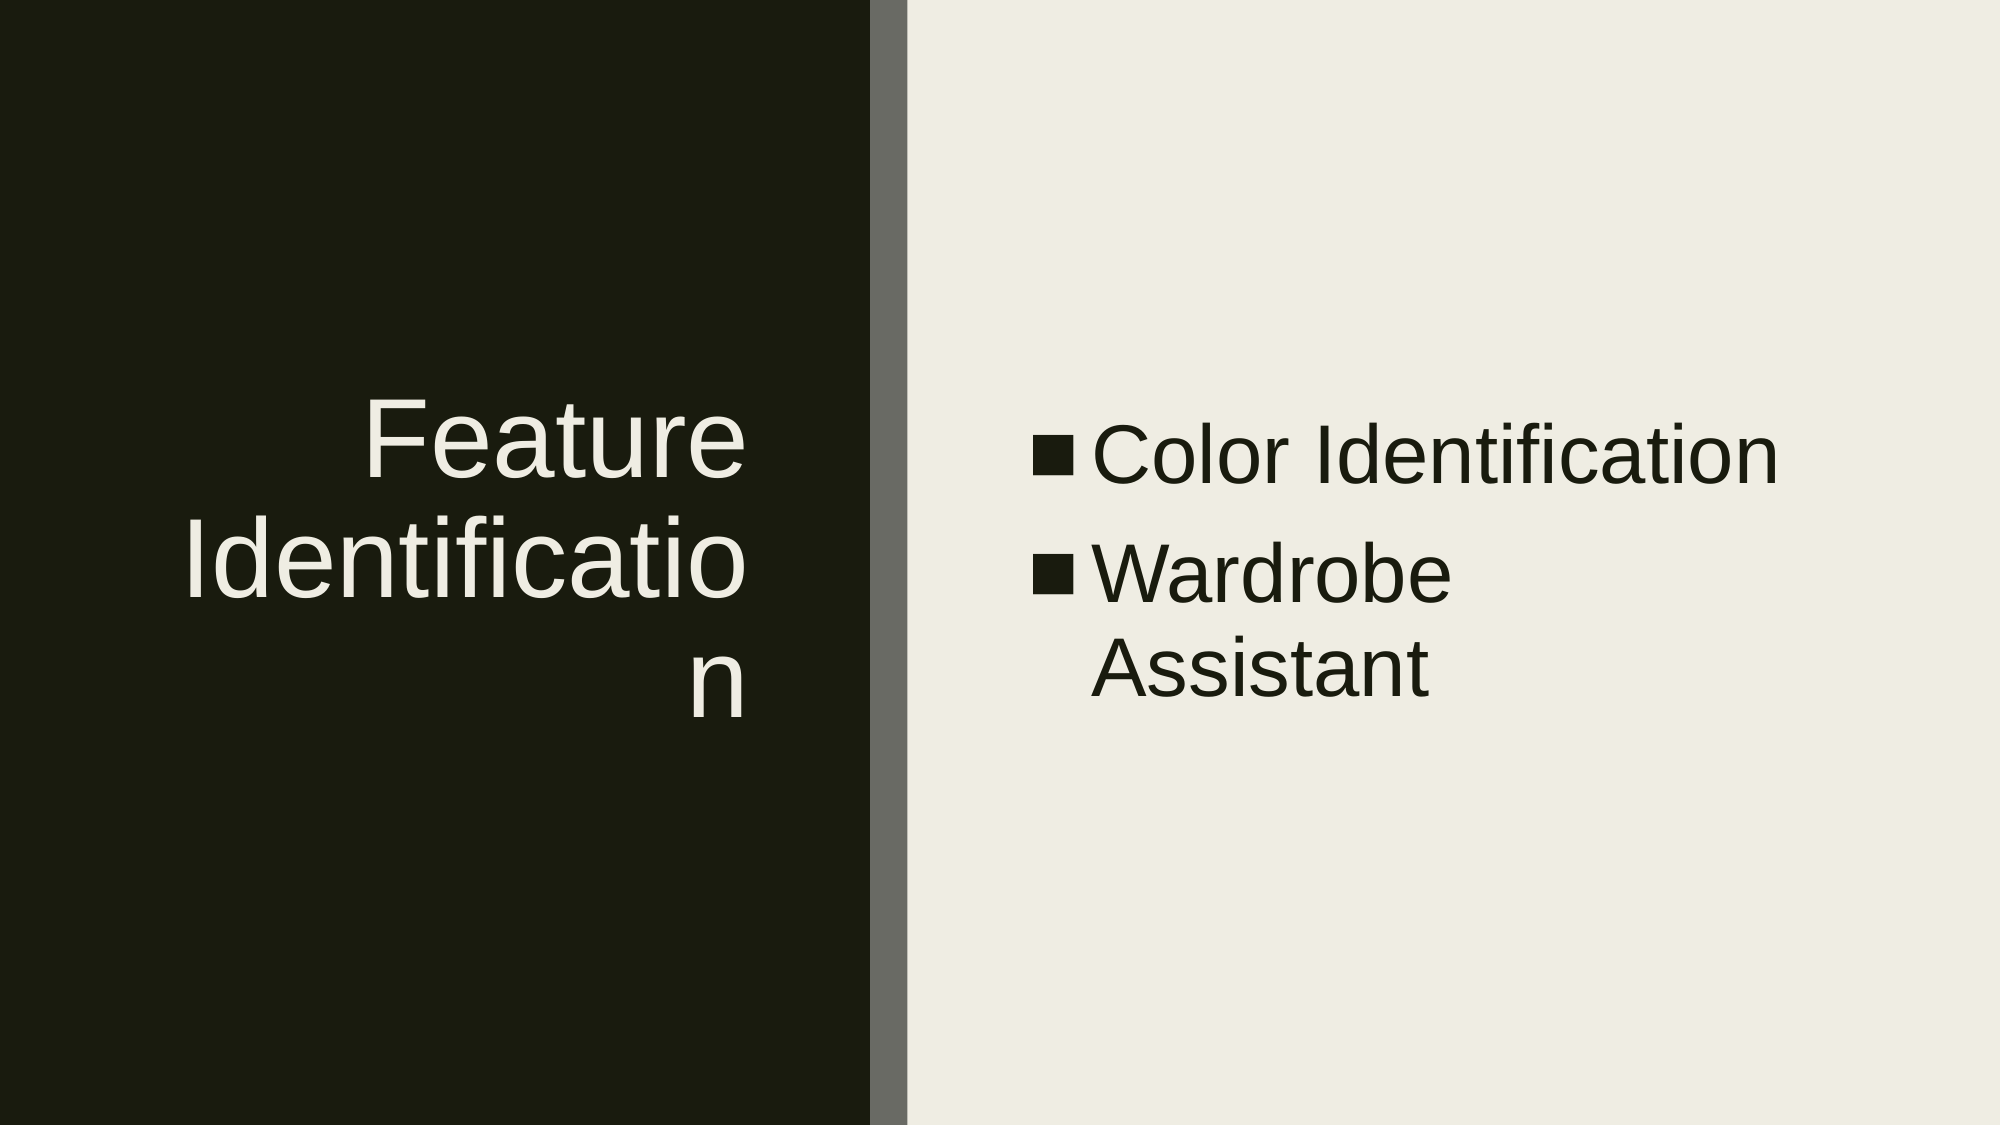

# Feature Identification
Color Identification
Wardrobe Assistant